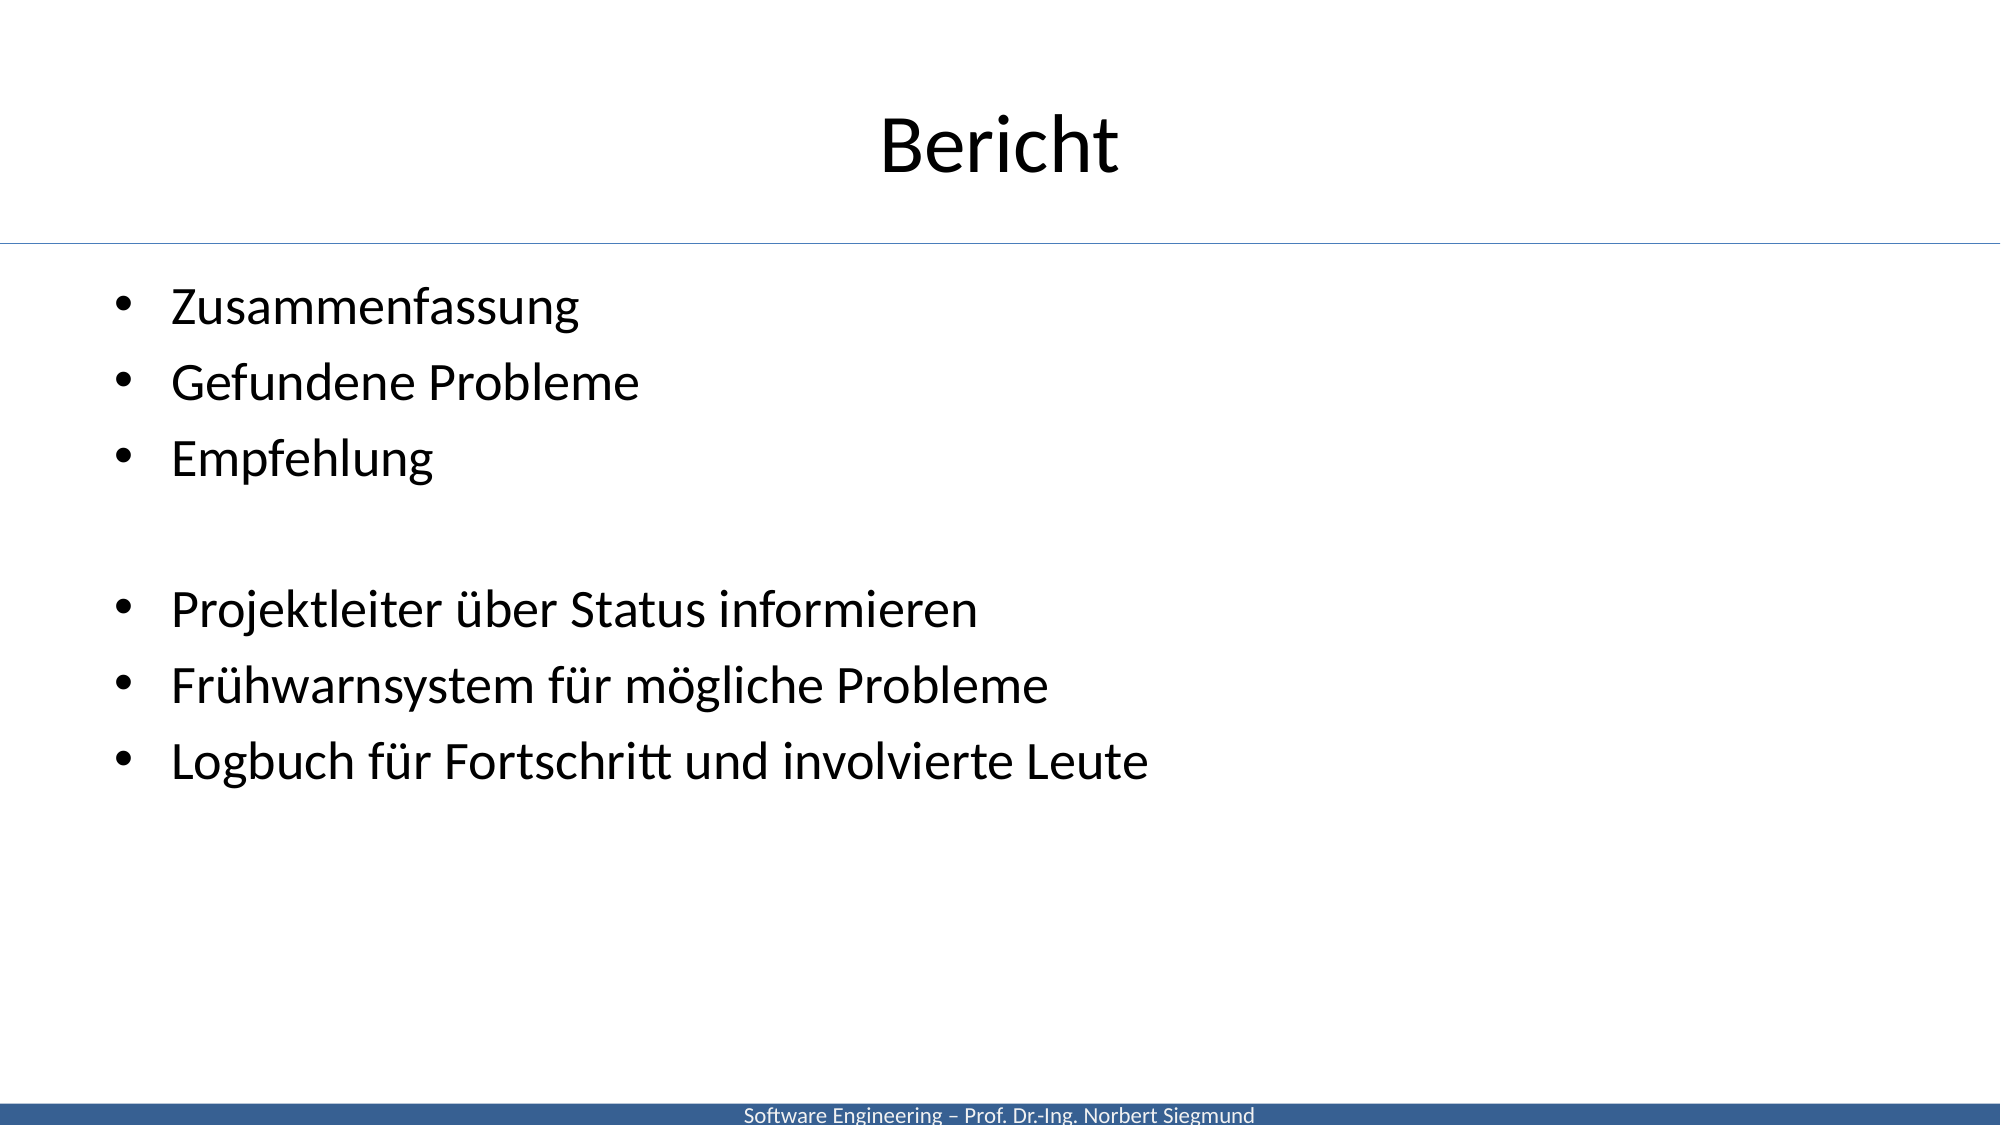

# Bericht
Zusammenfassung
Gefundene Probleme
Empfehlung

Projektleiter über Status informieren
Frühwarnsystem für mögliche Probleme
Logbuch für Fortschritt und involvierte Leute